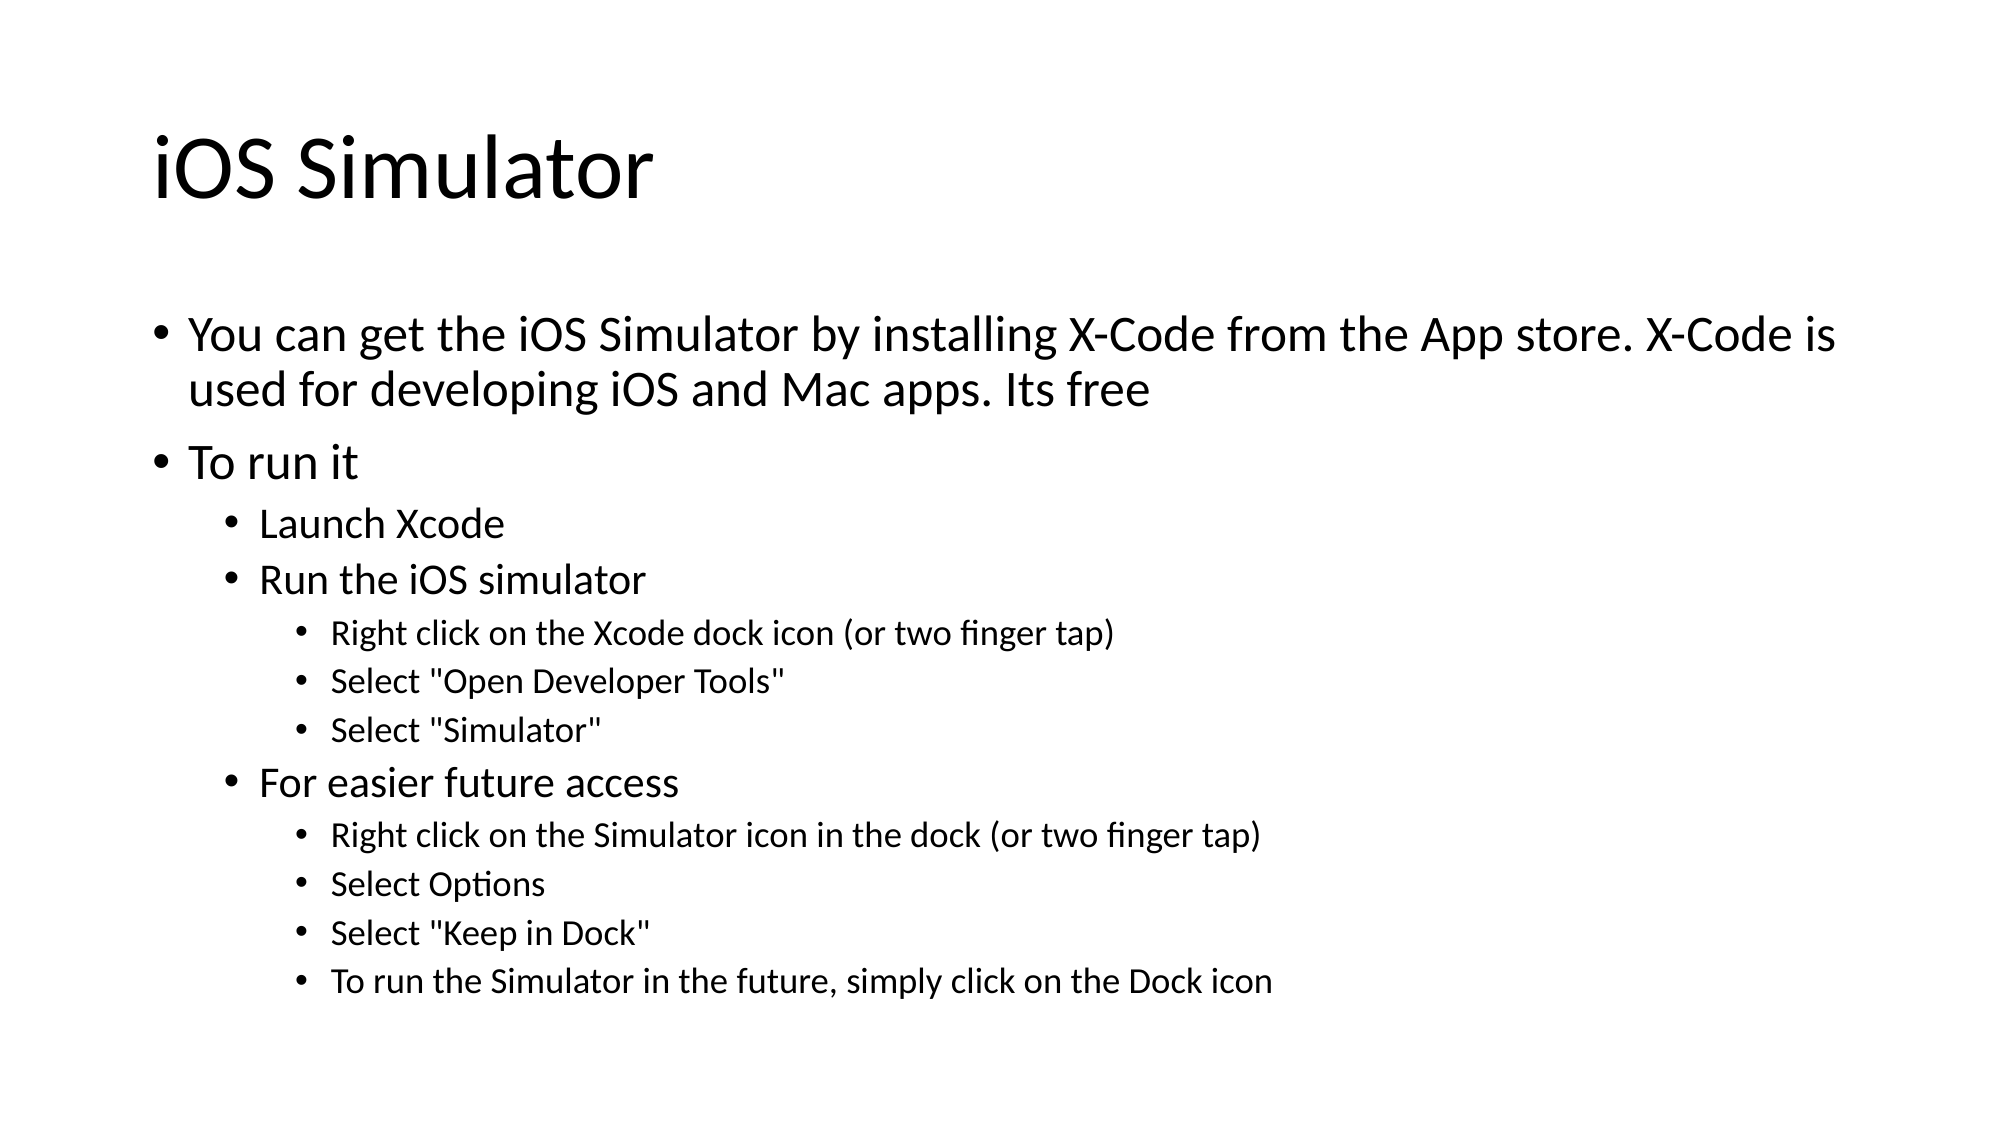

# iOS Simulator
You can get the iOS Simulator by installing X-Code from the App store. X-Code is used for developing iOS and Mac apps. Its free
To run it
Launch Xcode
Run the iOS simulator
Right click on the Xcode dock icon (or two finger tap)
Select "Open Developer Tools"
Select "Simulator"
For easier future access
Right click on the Simulator icon in the dock (or two finger tap)
Select Options
Select "Keep in Dock"
To run the Simulator in the future, simply click on the Dock icon